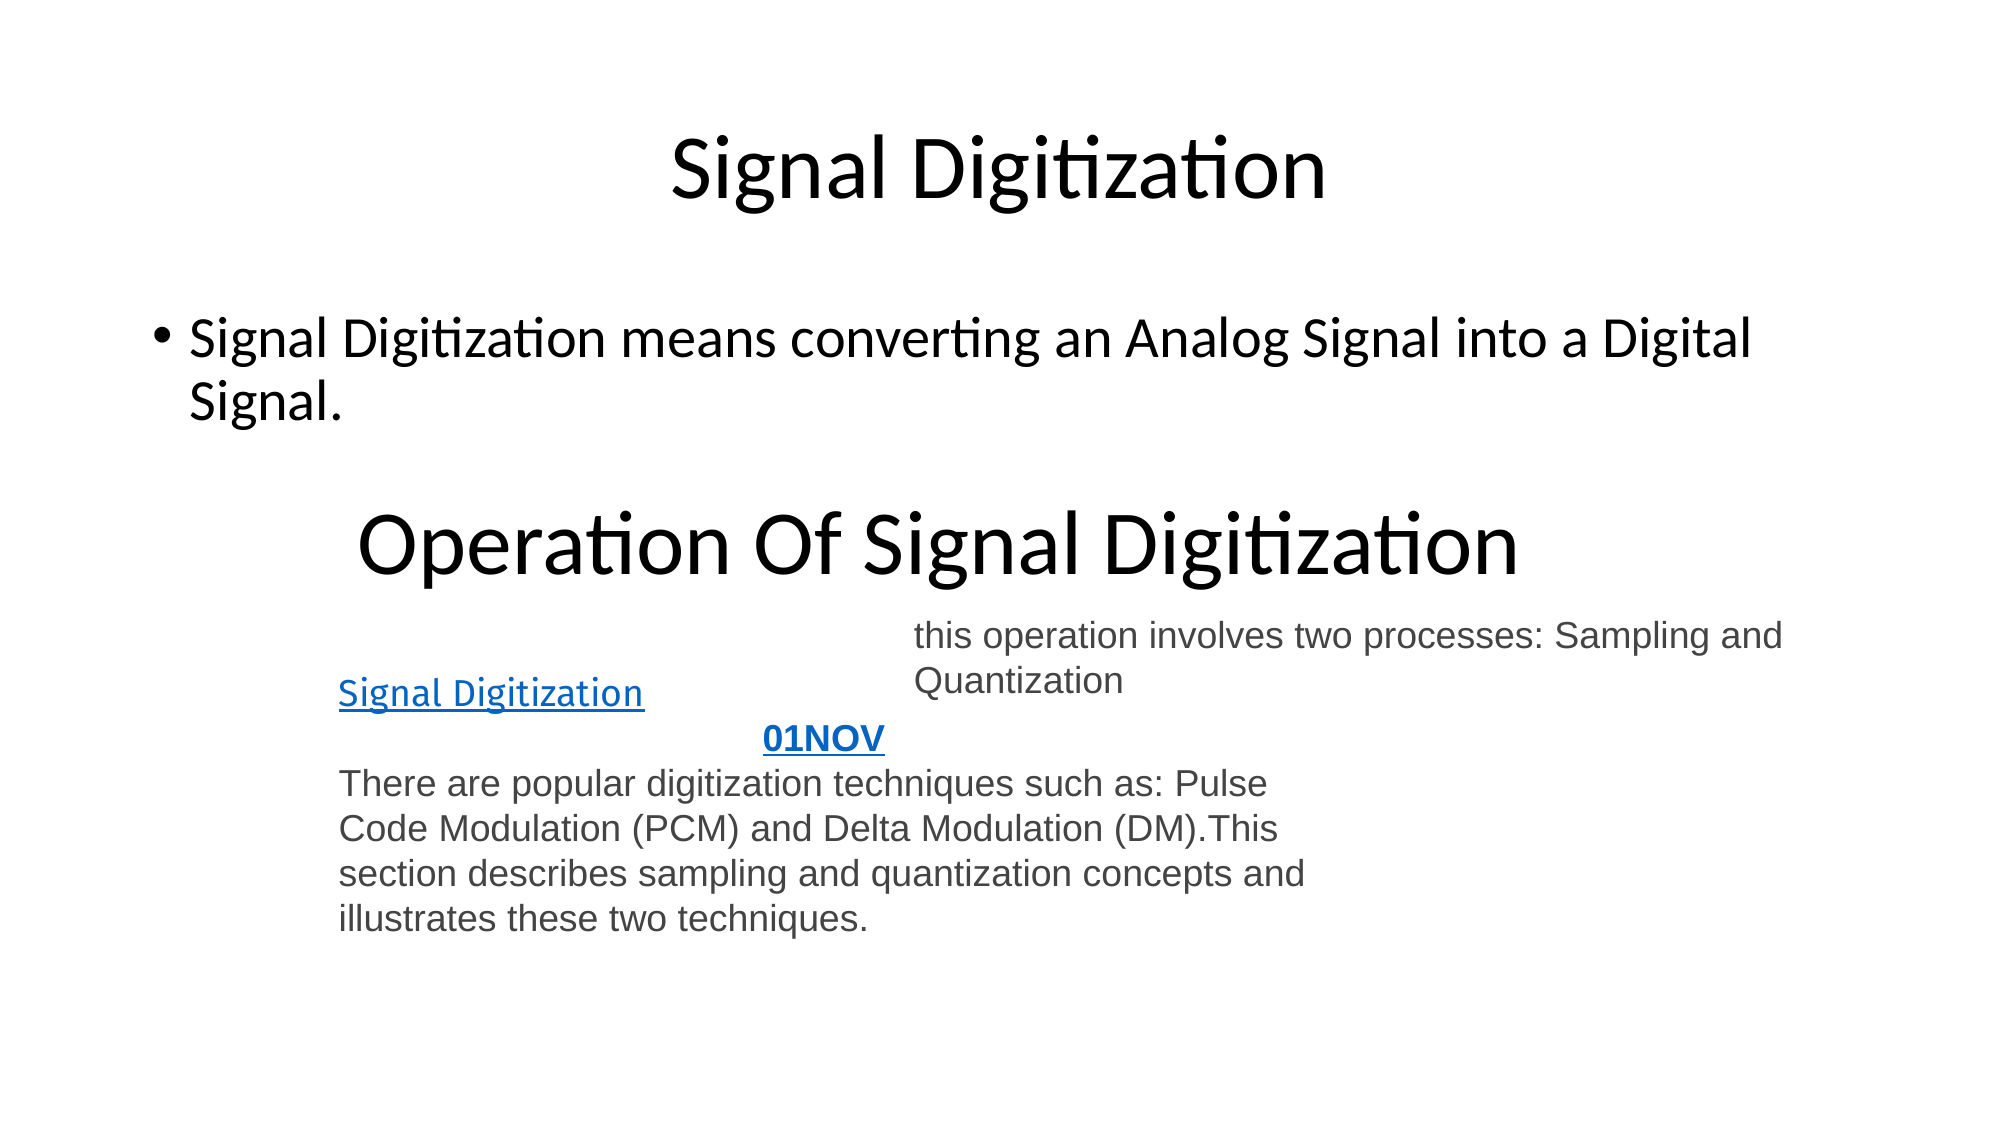

# Signal Digitization
Signal Digitization means converting an Analog Signal into a Digital Signal.
Operation Of Signal Digitization
this operation involves two processes: Sampling and Quantization
Signal Digitization
01Nov
There are popular digitization techniques such as: Pulse Code Modulation (PCM) and Delta Modulation (DM).This section describes sampling and quantization concepts and illustrates these two techniques.